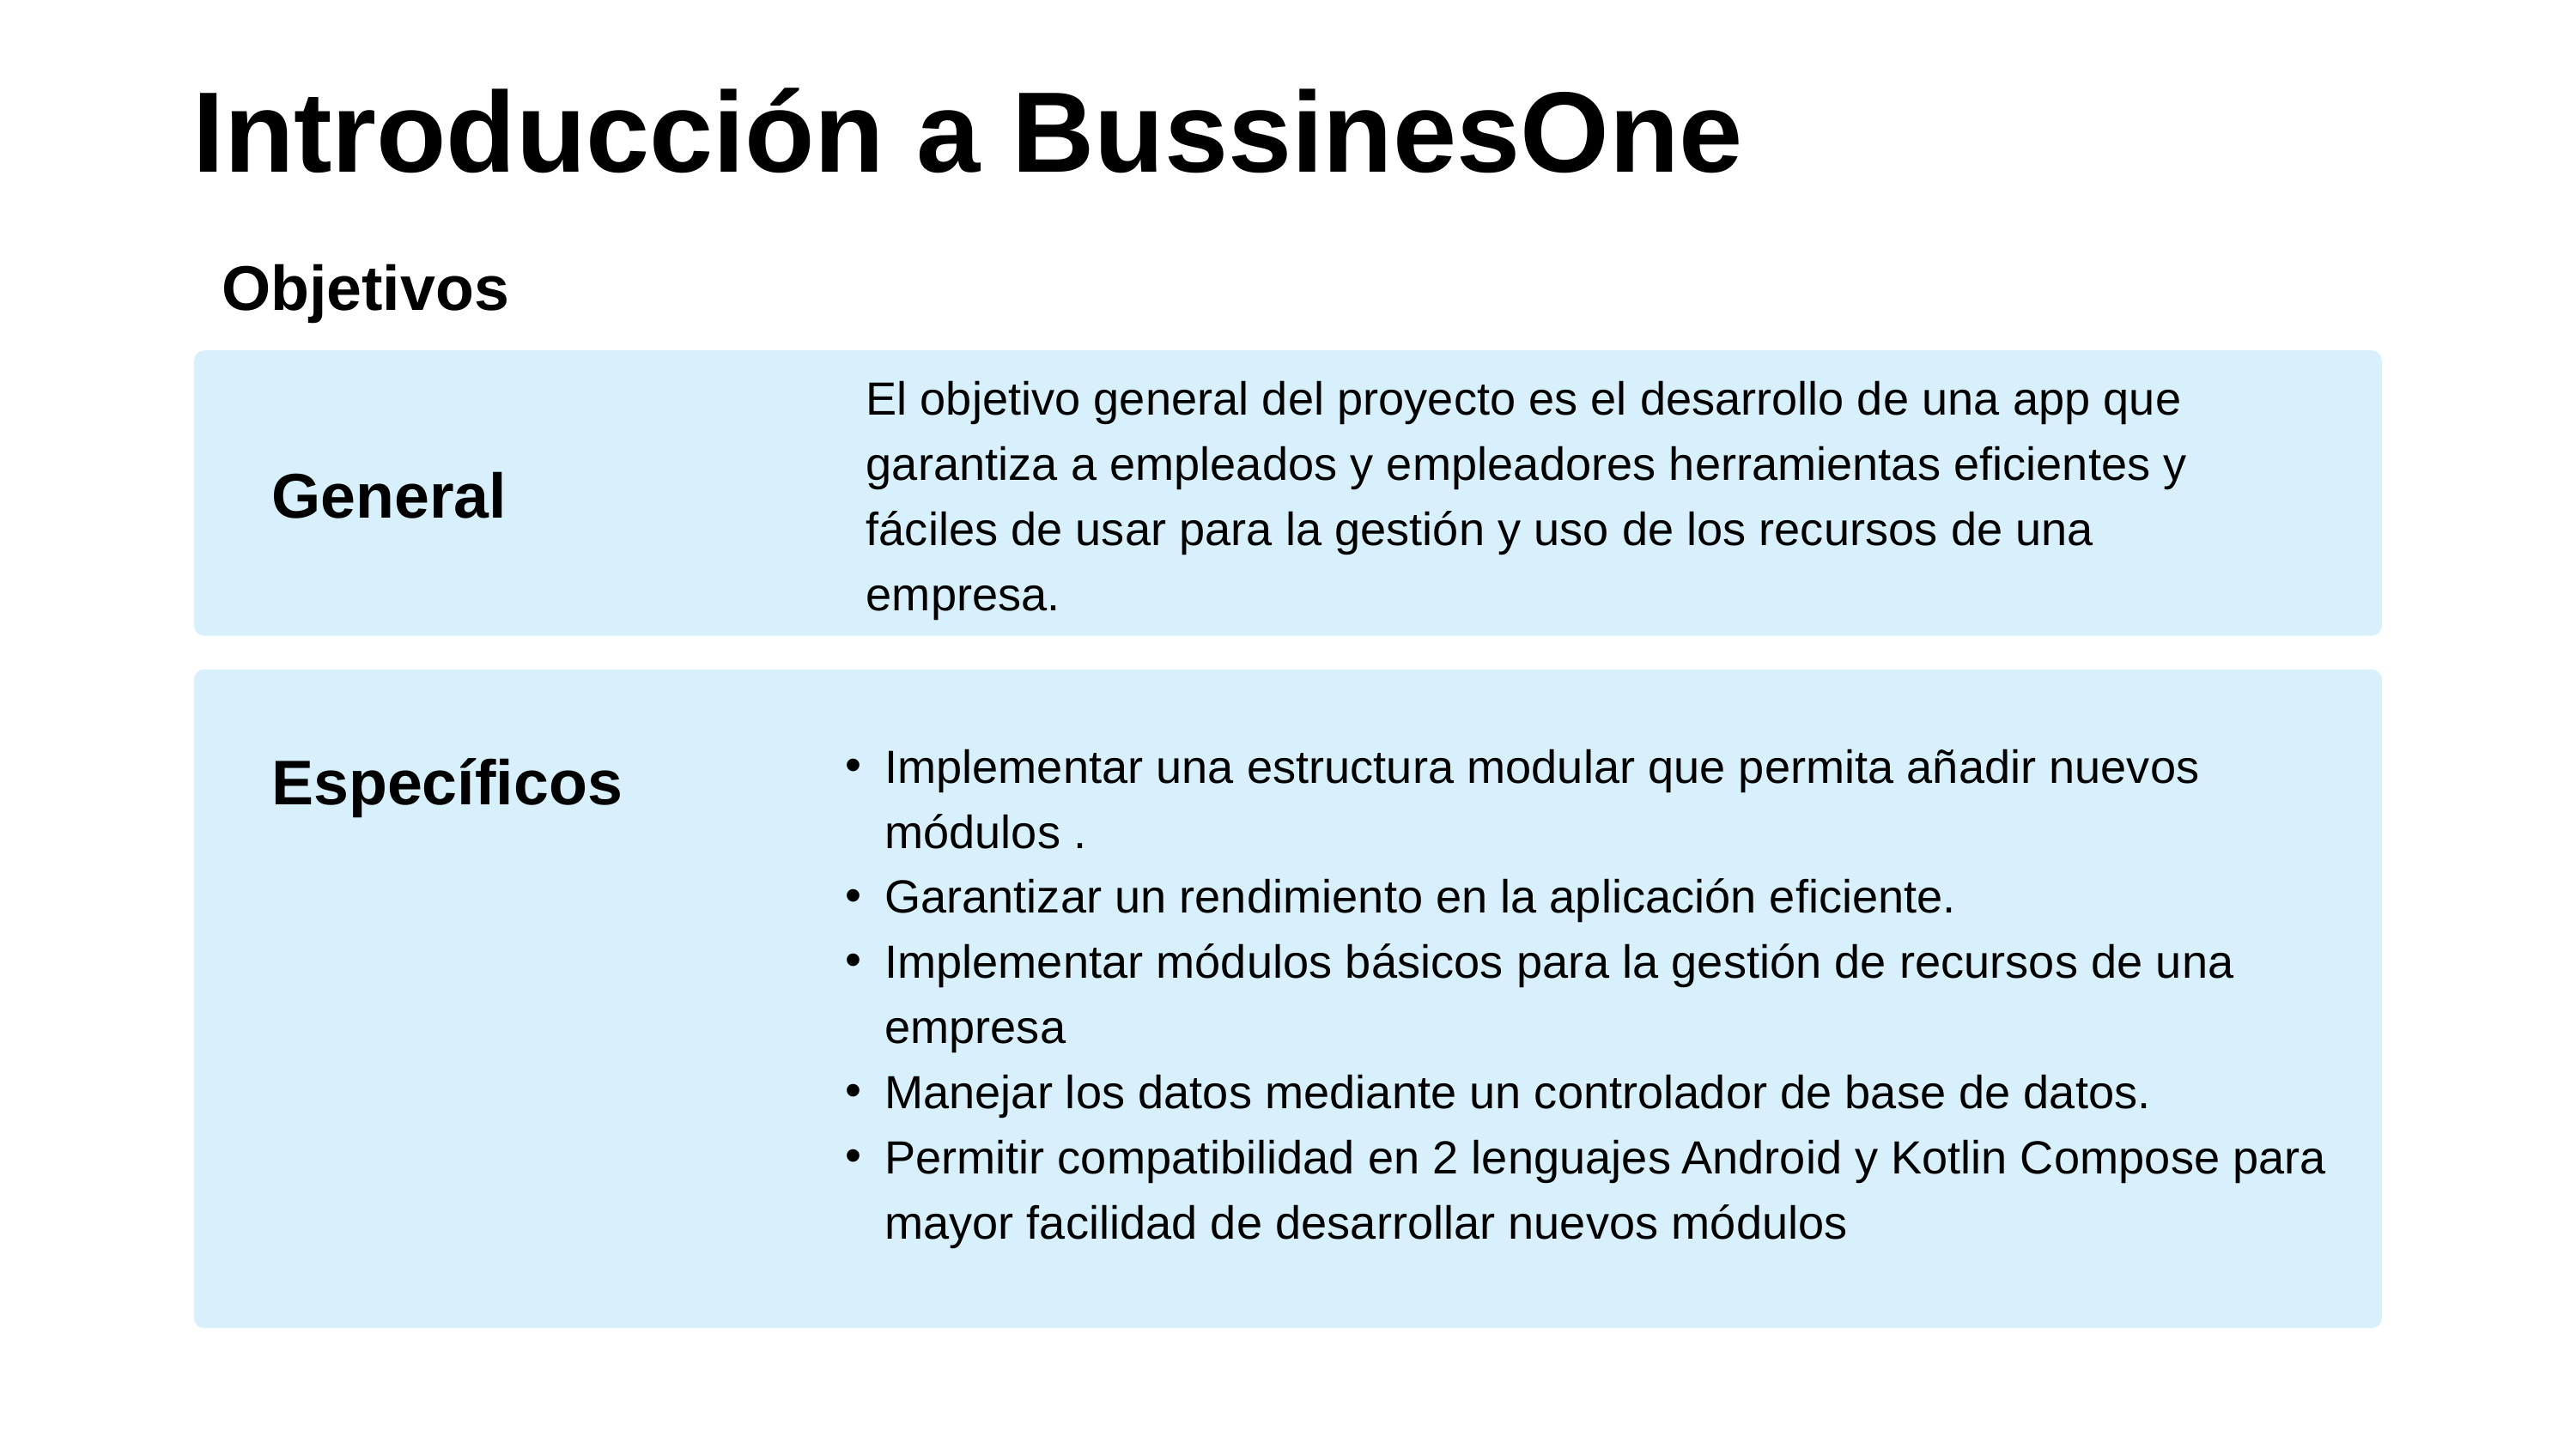

Introducción a BussinesOne
Objetivos

El objetivo general del proyecto es el desarrollo de una app que garantiza a empleados y empleadores herramientas eficientes y fáciles de usar para la gestión y uso de los recursos de una empresa.
General

Específicos
Implementar una estructura modular que permita añadir nuevos módulos .
Garantizar un rendimiento en la aplicación eficiente.
Implementar módulos básicos para la gestión de recursos de una empresa
Manejar los datos mediante un controlador de base de datos.
Permitir compatibilidad en 2 lenguajes Android y Kotlin Compose para mayor facilidad de desarrollar nuevos módulos